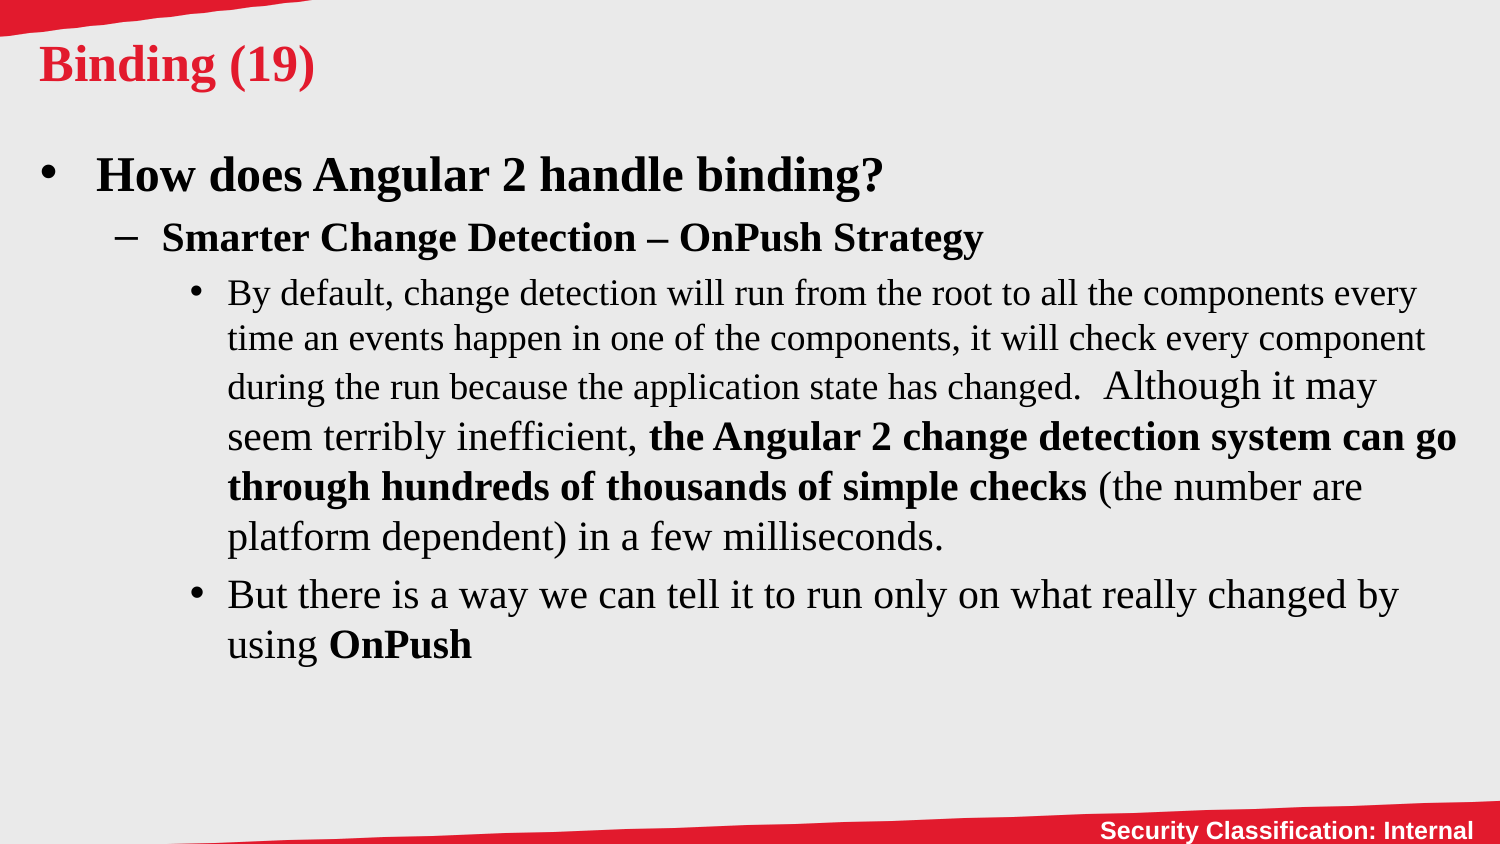

# Binding (19)
How does Angular 2 handle binding?
Smarter Change Detection – OnPush Strategy
By default, change detection will run from the root to all the components every time an events happen in one of the components, it will check every component during the run because the application state has changed.  Although it may seem terribly inefficient, the Angular 2 change detection system can go through hundreds of thousands of simple checks (the number are platform dependent) in a few milliseconds.
But there is a way we can tell it to run only on what really changed by using OnPush